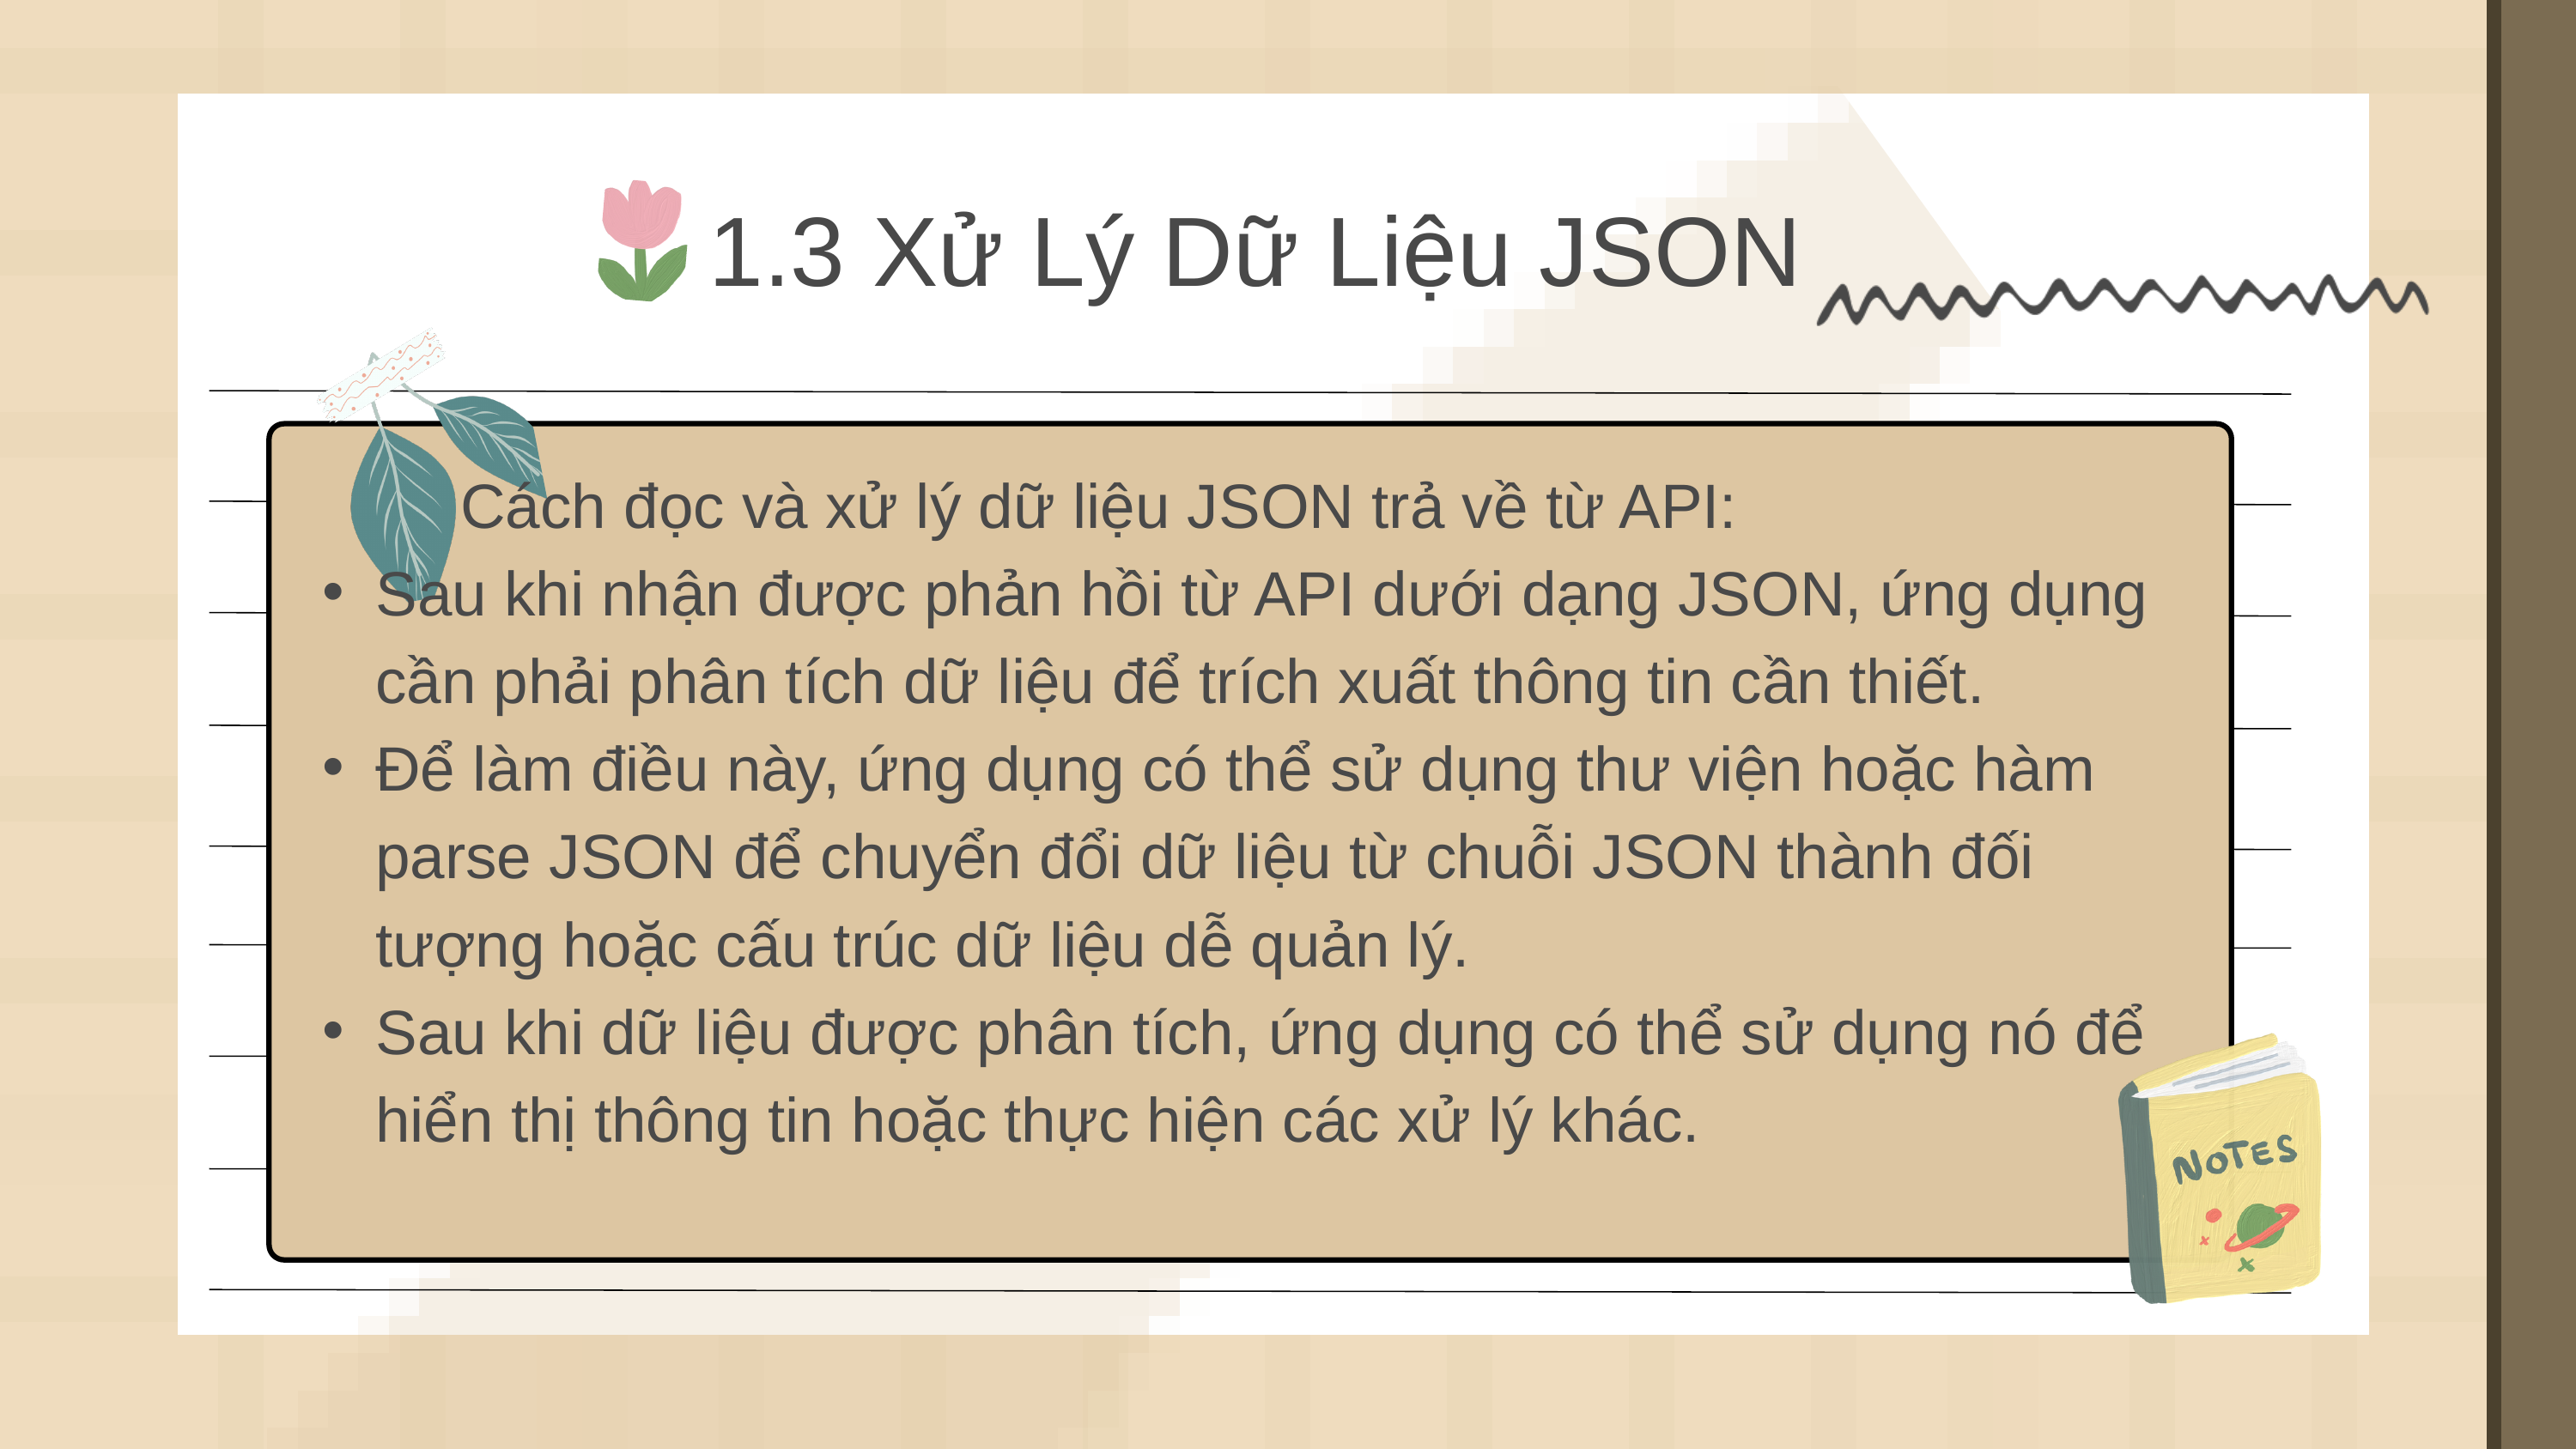

1.3 Xử Lý Dữ Liệu JSON

           Cách đọc và xử lý dữ liệu JSON trả về từ API:
Sau khi nhận được phản hồi từ API dưới dạng JSON, ứng dụng cần phải phân tích dữ liệu để trích xuất thông tin cần thiết.
Để làm điều này, ứng dụng có thể sử dụng thư viện hoặc hàm parse JSON để chuyển đổi dữ liệu từ chuỗi JSON thành đối tượng hoặc cấu trúc dữ liệu dễ quản lý.
Sau khi dữ liệu được phân tích, ứng dụng có thể sử dụng nó để hiển thị thông tin hoặc thực hiện các xử lý khác.